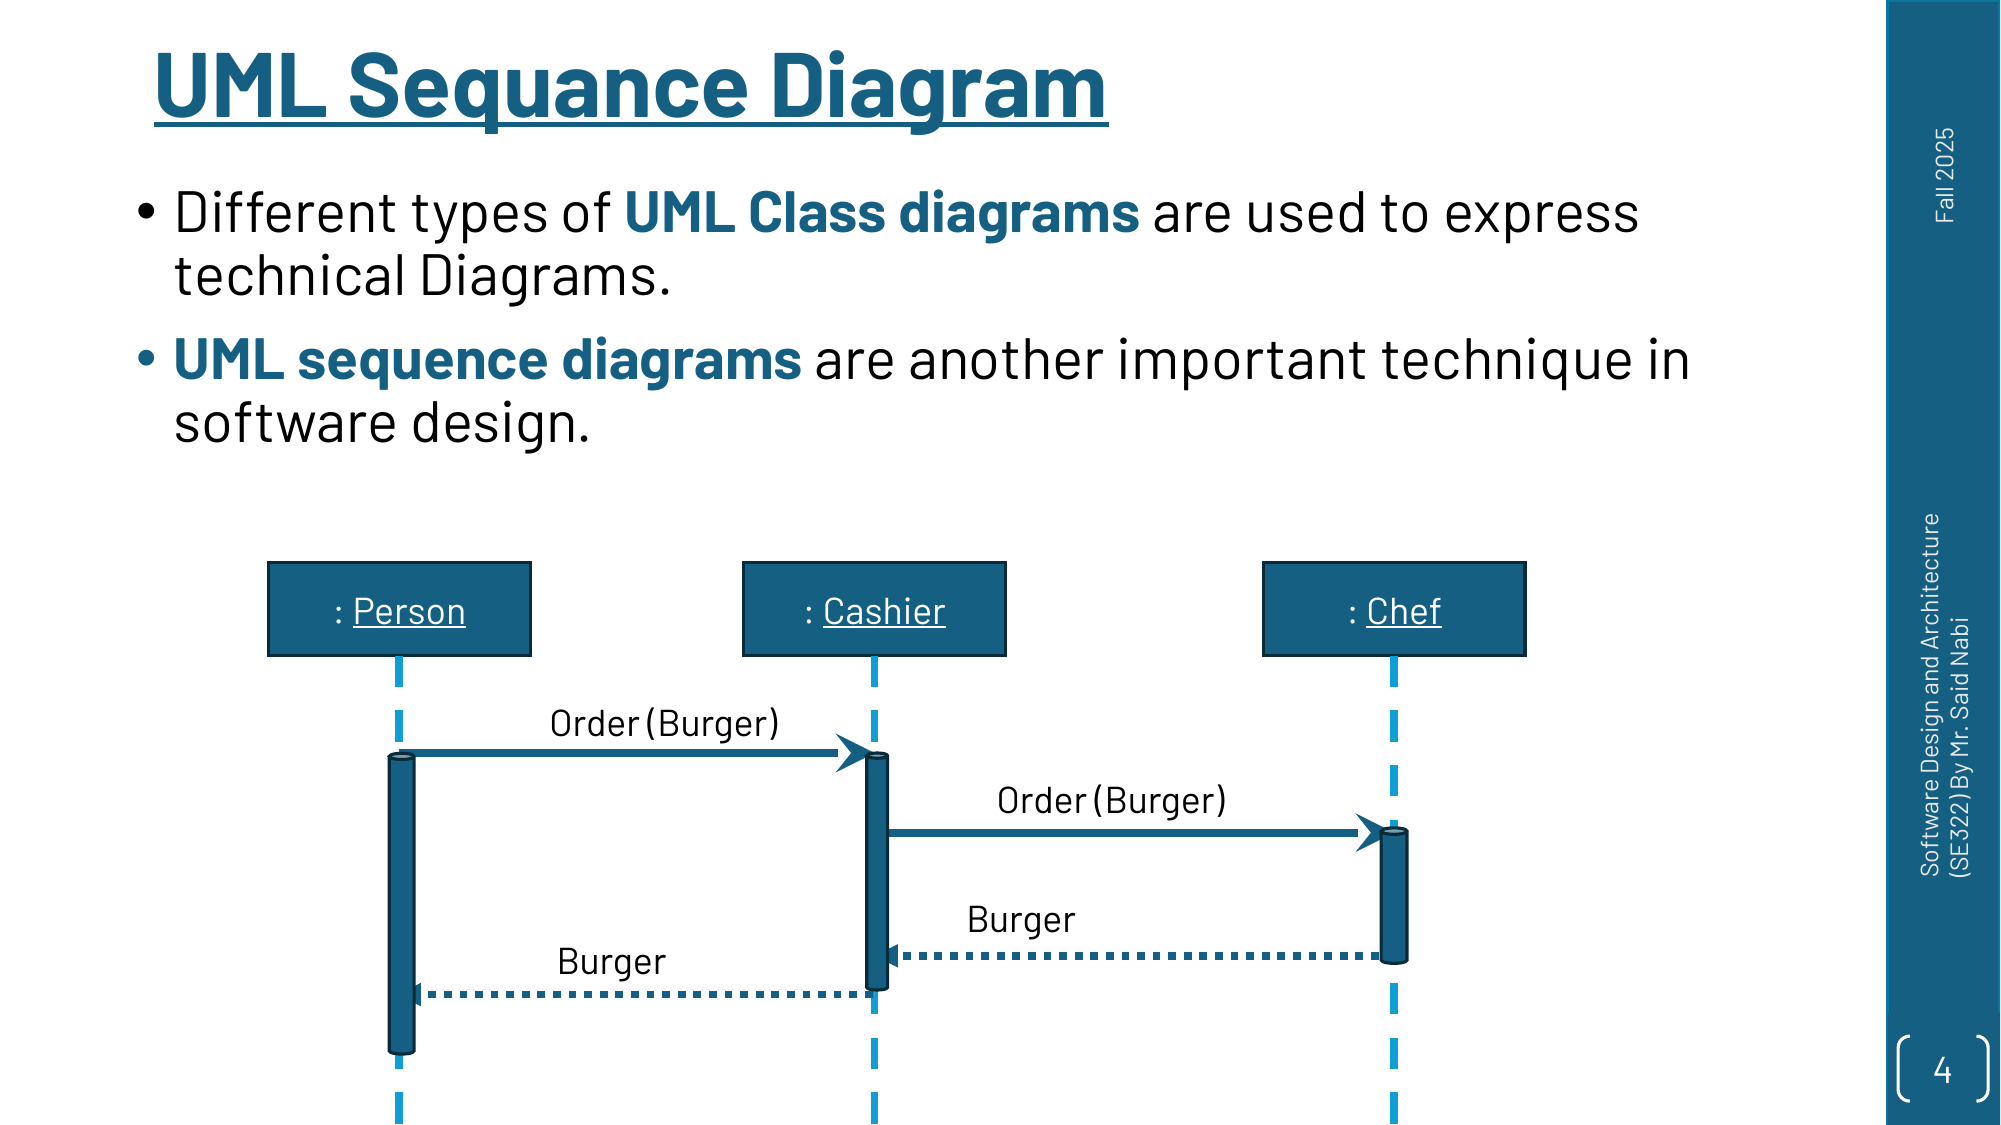

UML Sequance Diagram

Different types of UML Class diagrams are used to express technical Diagrams.
UML sequence diagrams are another important technique in software design.

: Person
: Cashier
: Chef
Order (Burger)

Order (Burger)

Burger
Burger